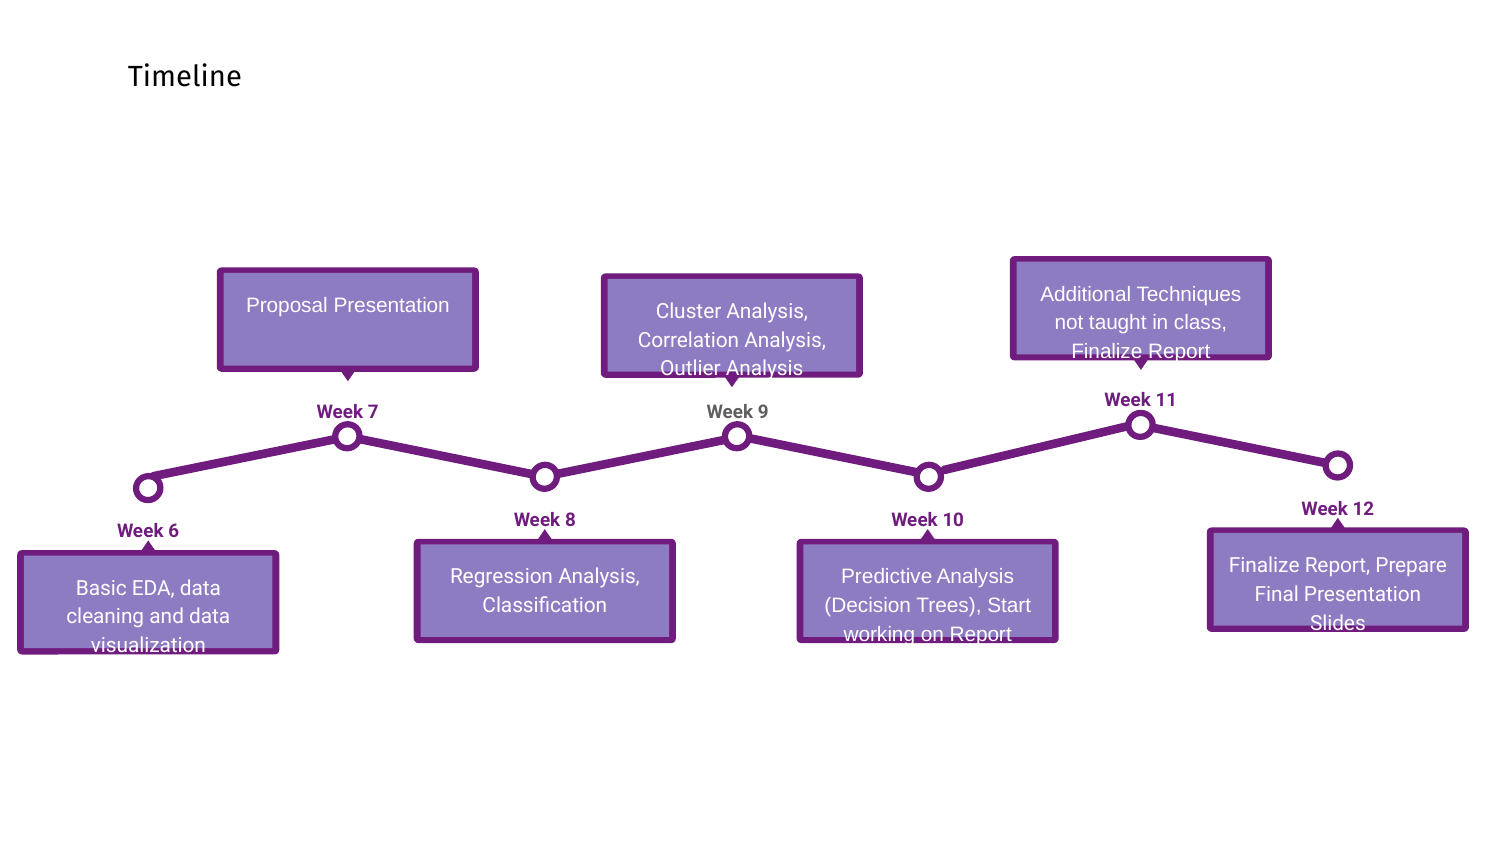

Timeline

Additional Techniques not taught in class, Finalize Report

Week 11

Proposal Presentation

Week 7

Cluster Analysis, Correlation Analysis, Outlier Analysis

Week 9

Week 12

Finalize Report, Prepare Final Presentation Slides

Week 8

Regression Analysis, Classification

Week 10

Week 6

Basic EDA, data cleaning and data visualization

Predictive Analysis (Decision Trees), Start working on Report